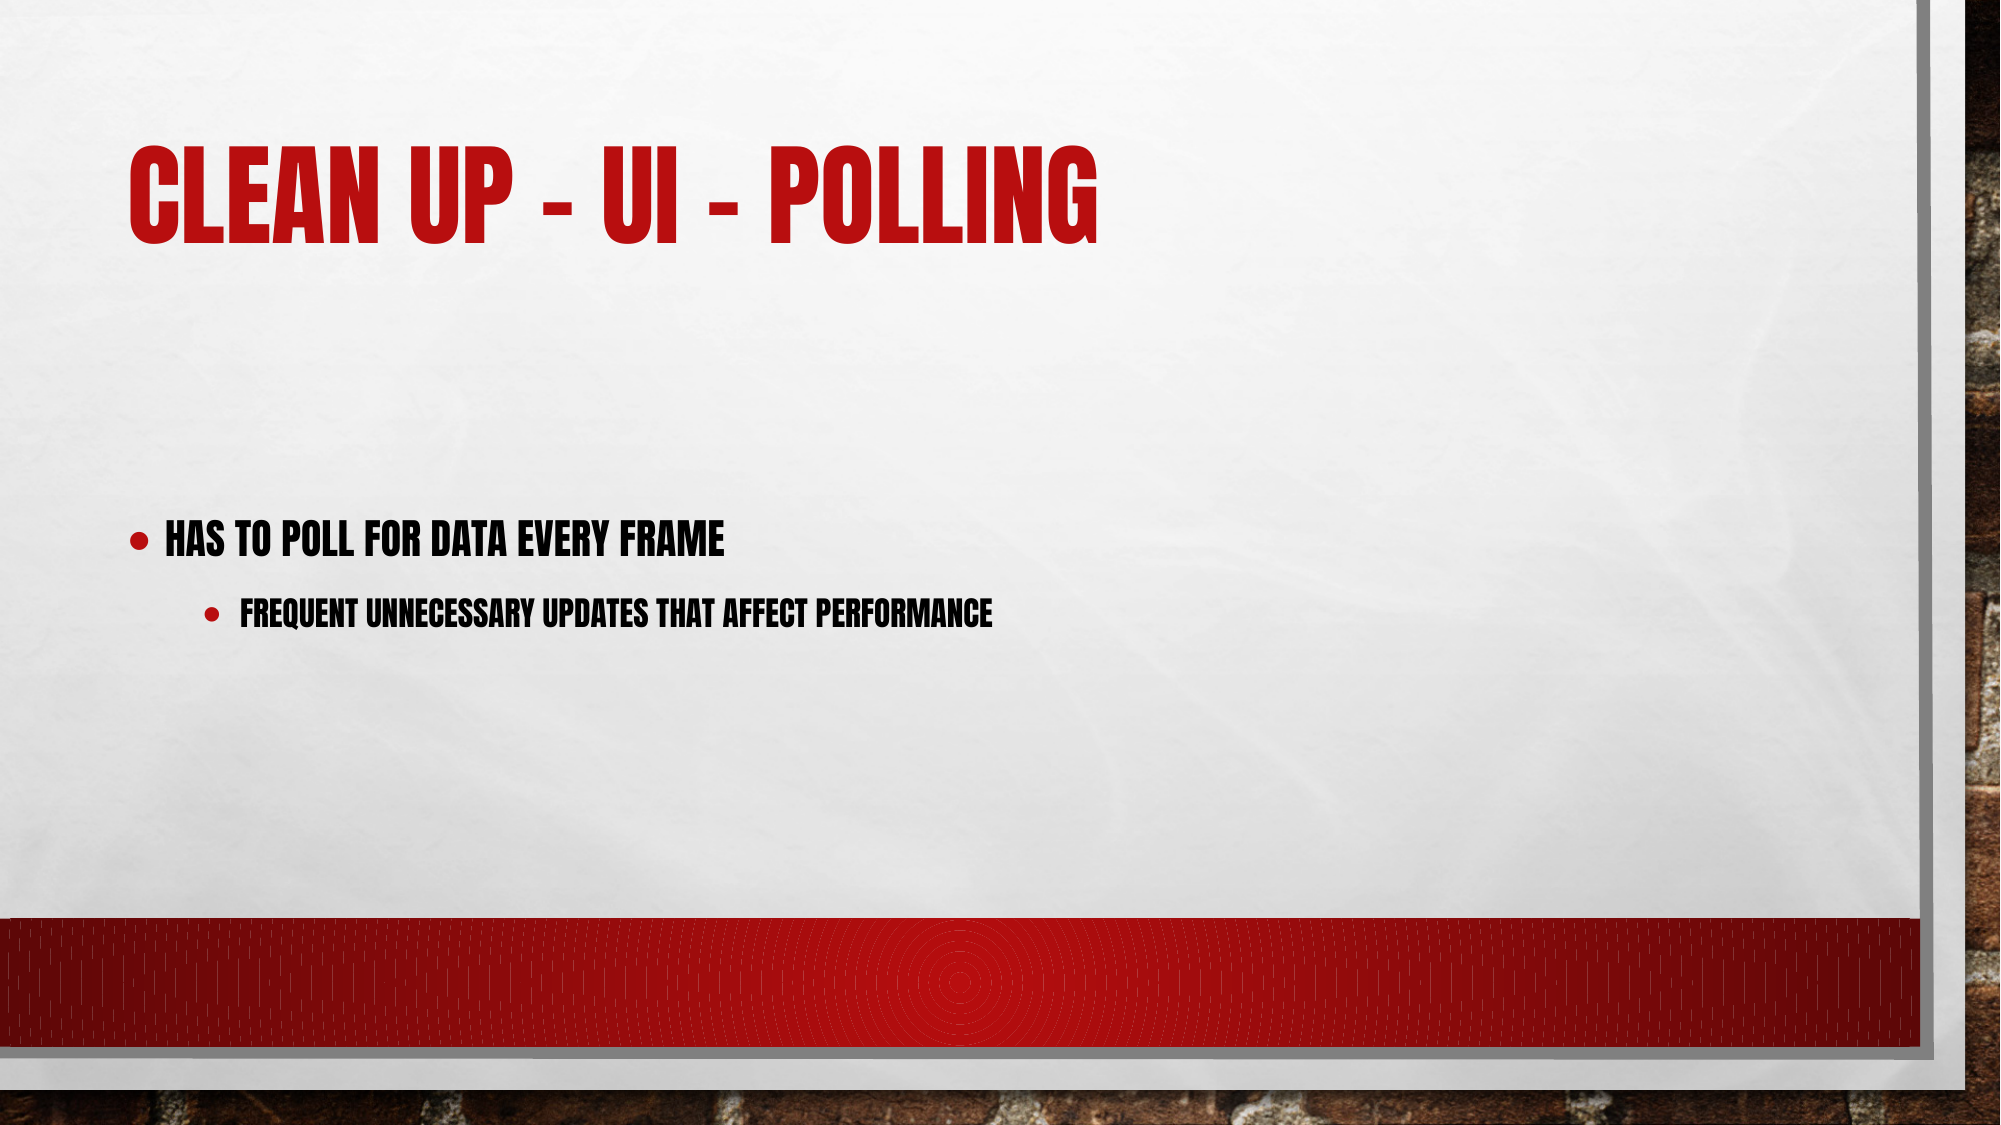

# Clean up – ui - Polling
Has to poll for data every frame
Frequent unnecessary updates that affect performance